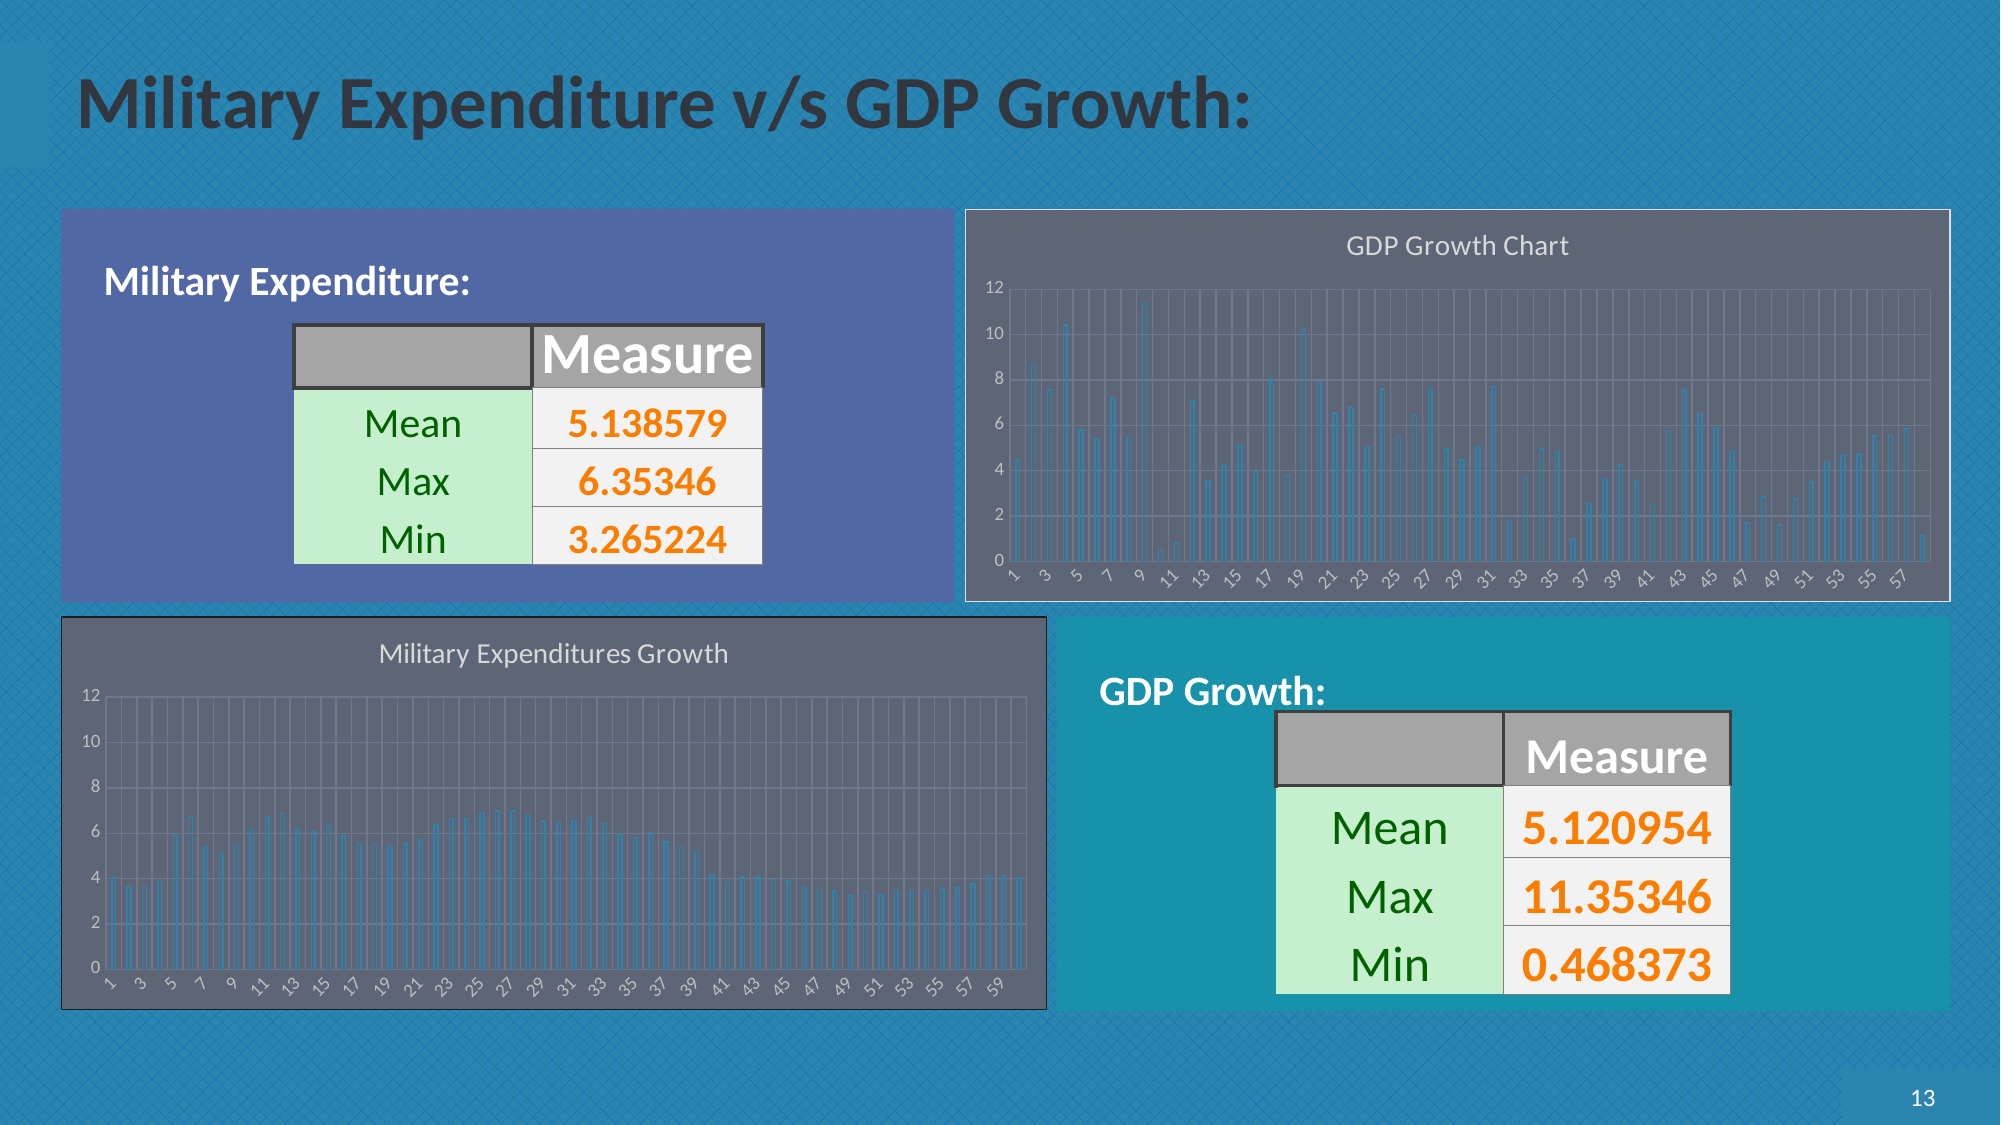

# Military Expenditure v/s GDP Growth:

### Chart: GDP Growth Chart

| Category |  |
|---|---|
Military Expenditure:
|  | Measure |
| --- | --- |
| Mean | 5.138579 |
| Max | 6.35346 |
| Min | 3.265224 |

### Chart: Military Expenditures Growth

| Category |  |
|---|---|
GDP Growth:
|  | Measure |
| --- | --- |
| Mean | 5.120954 |
| Max | 11.35346 |
| Min | 0.468373 |
13